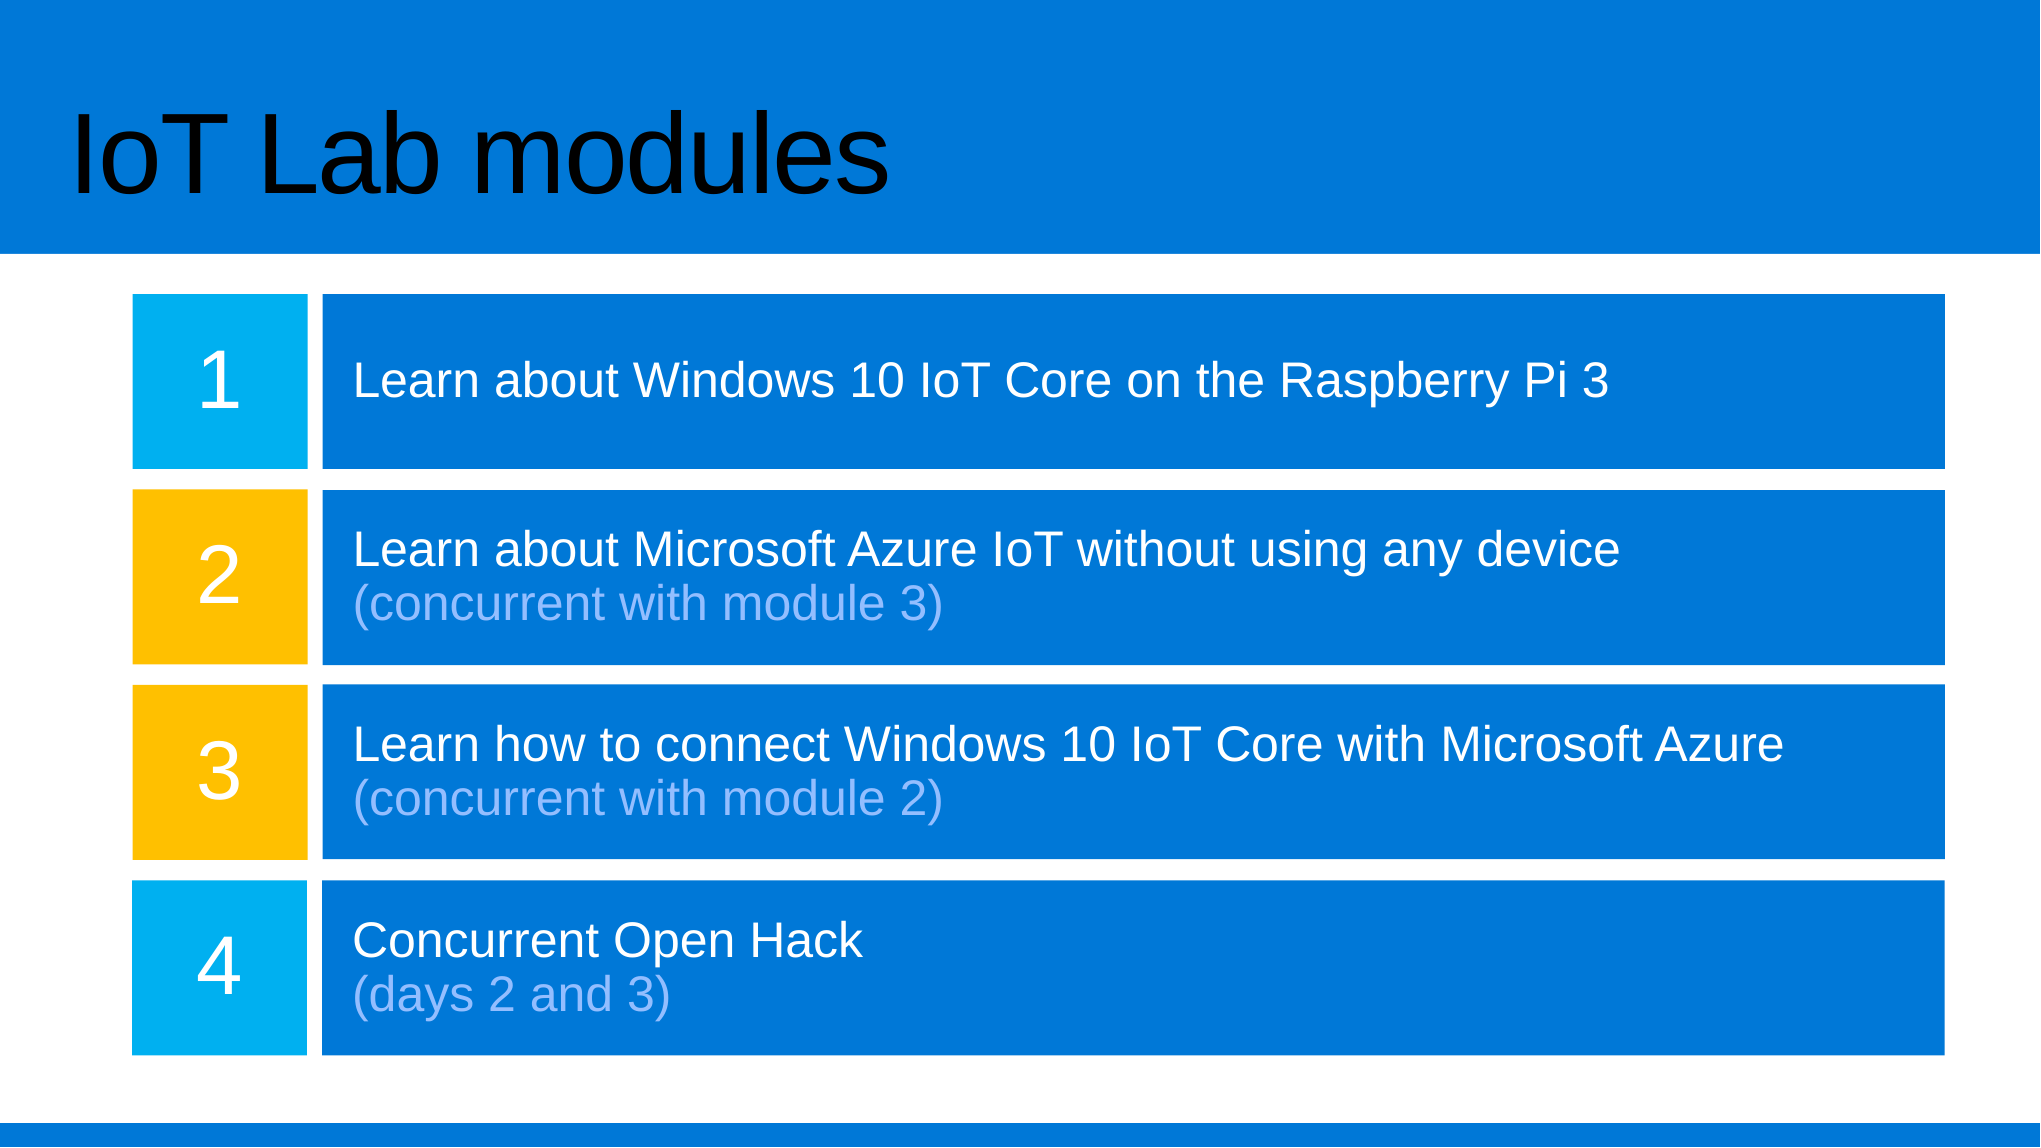

# IoT Lab modules

1
Learn about Windows 10 IoT Core on the Raspberry Pi 3

2
Learn about Microsoft Azure IoT without using any device
(concurrent with module 3)
Learn how to connect Windows 10 IoT Core with Microsoft Azure
(concurrent with module 2)
3
4
Concurrent Open Hack
(days 2 and 3)